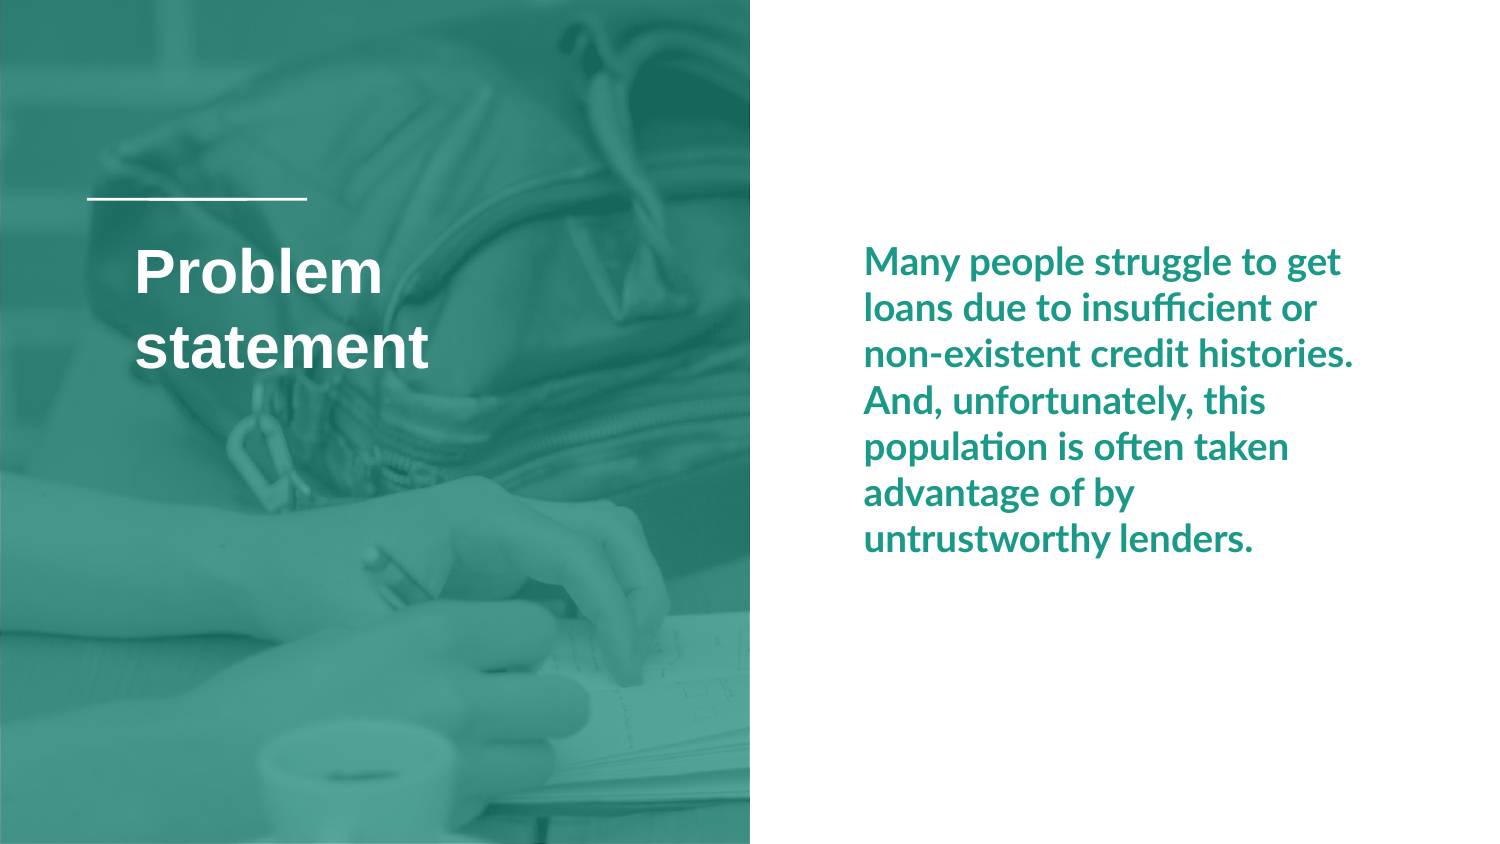

# Problem statement
Many people struggle to get loans due to insufficient or non-existent credit histories. And, unfortunately, this population is often taken advantage of by untrustworthy lenders.